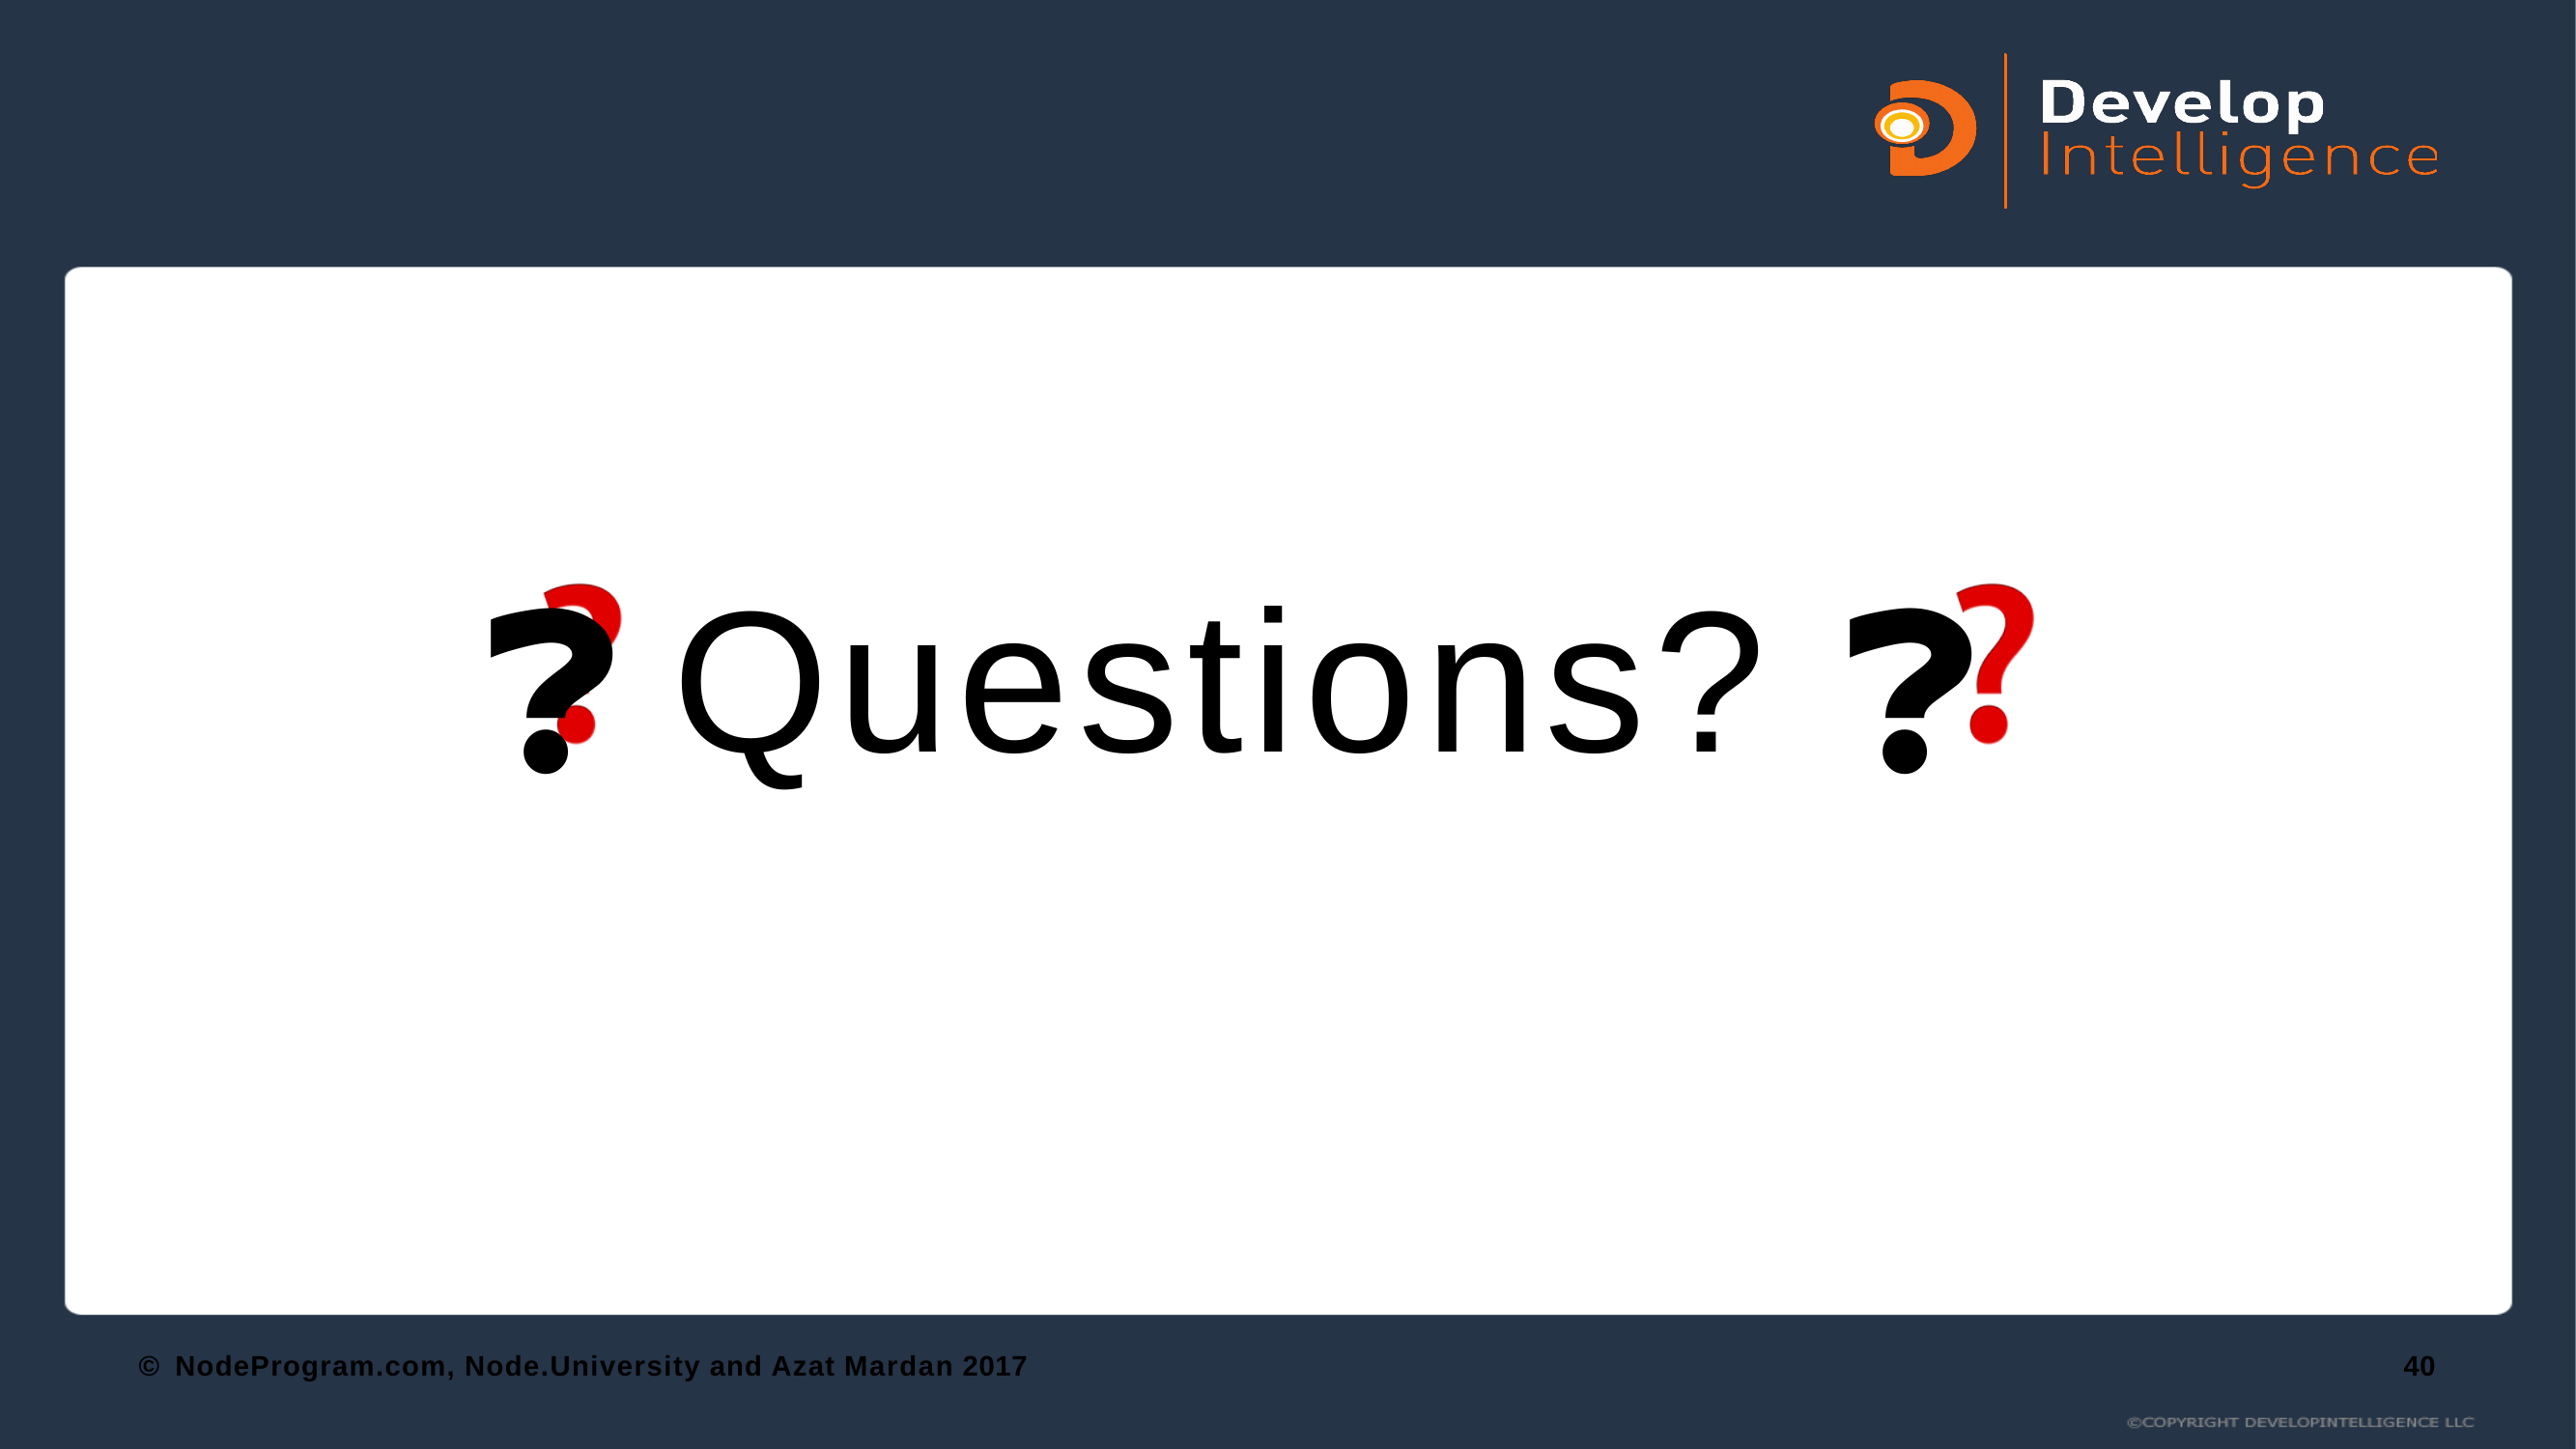

# ❓ Questions? ❓

© NodeProgram.com, Node.University and Azat Mardan 2017
40